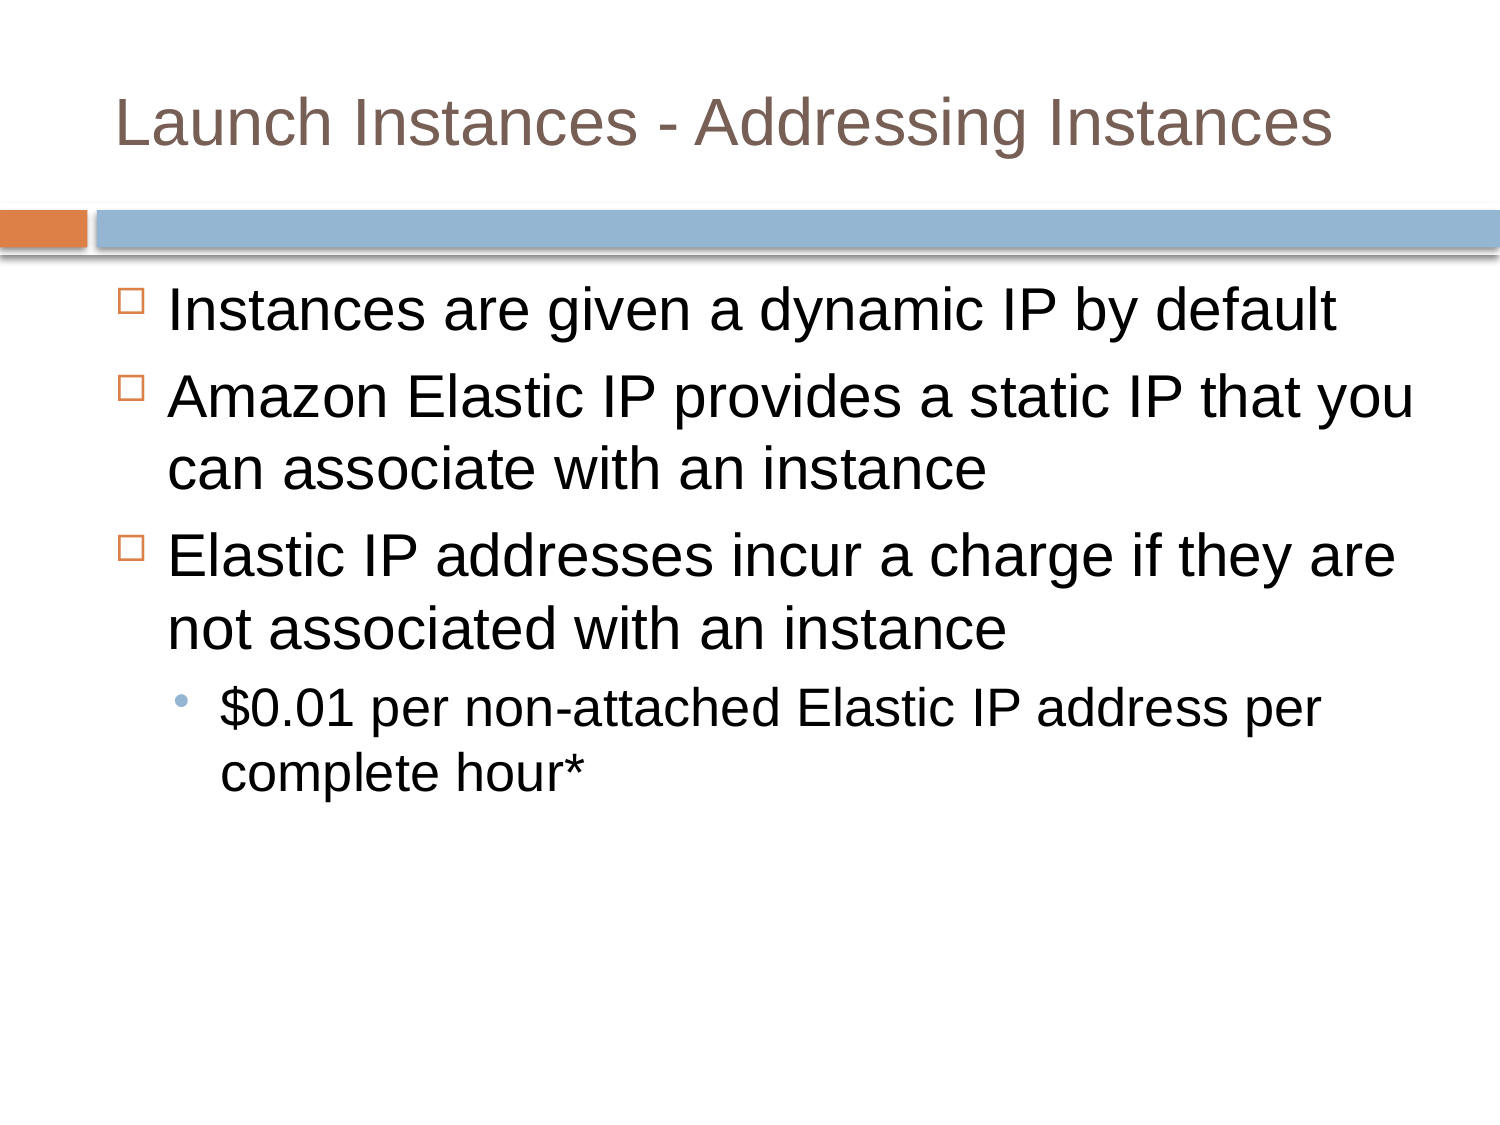

# Launch Instances - Addressing Instances
Instances are given a dynamic IP by default
Amazon Elastic IP provides a static IP that you can associate with an instance
Elastic IP addresses incur a charge if they are not associated with an instance
$0.01 per non-attached Elastic IP address per complete hour*